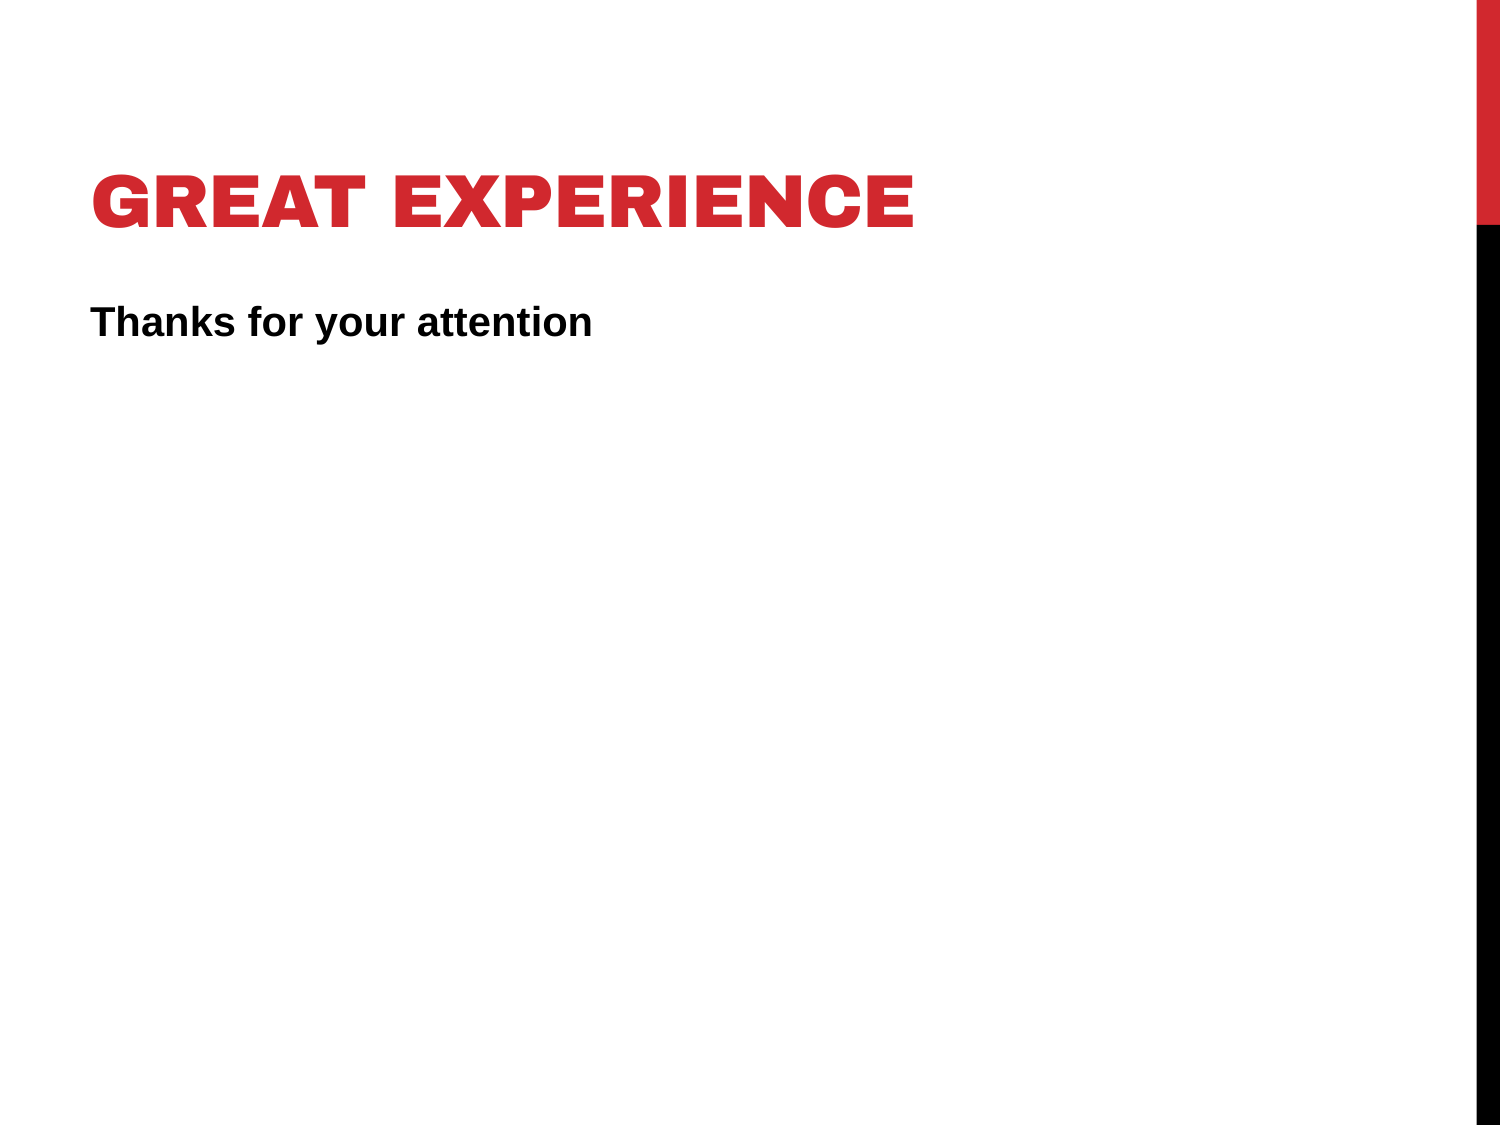

# Great experience
Thanks for your attention